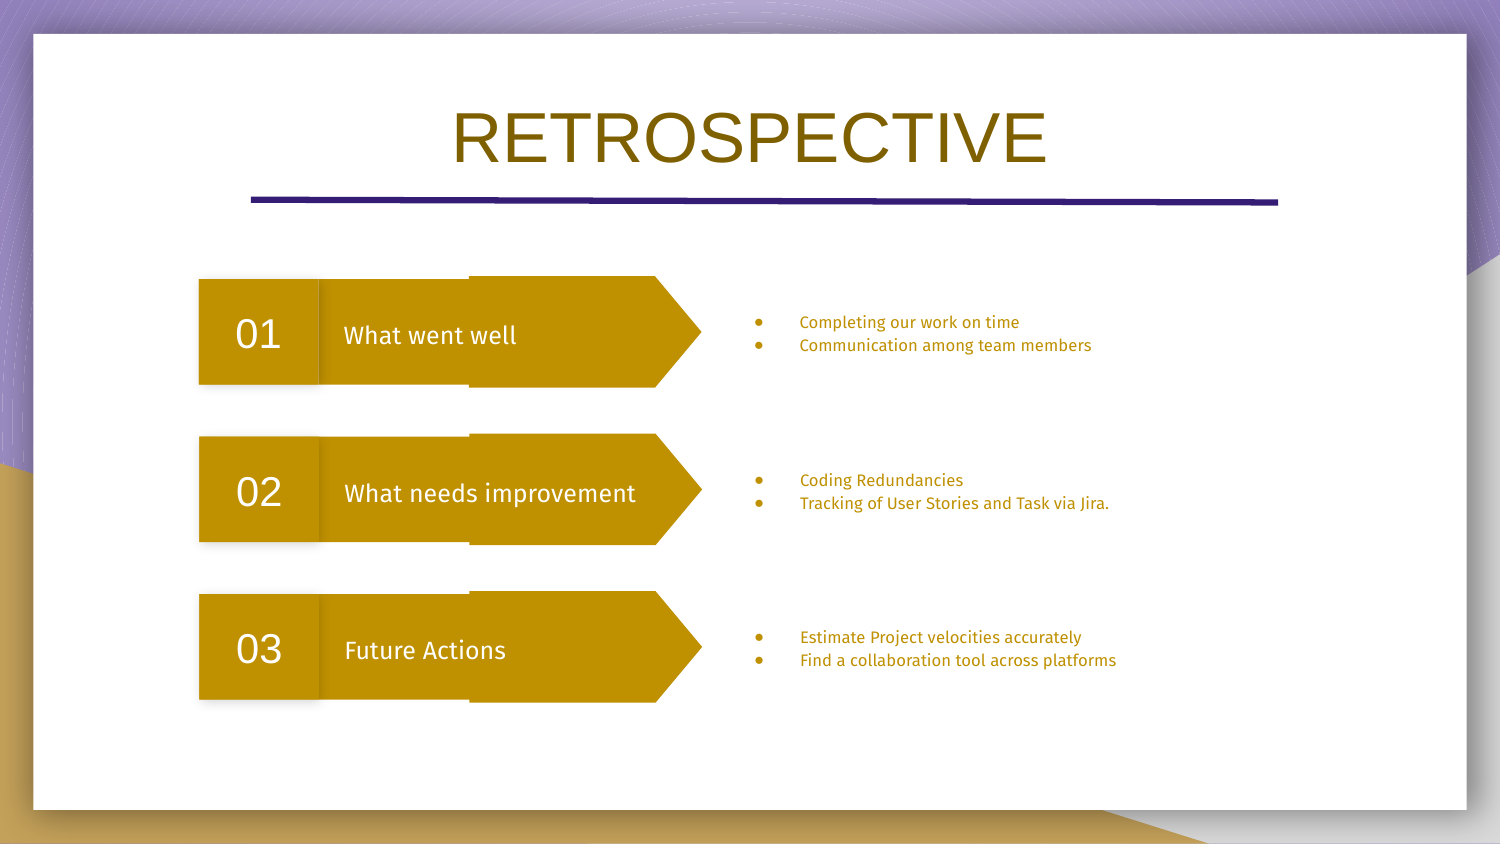

# RETROSPECTIVE

01

Completing our work on time
Communication among team members
What went well

02

Coding Redundancies
Tracking of User Stories and Task via Jira.
What needs improvement

03

Estimate Project velocities accurately
Find a collaboration tool across platforms
Future Actions